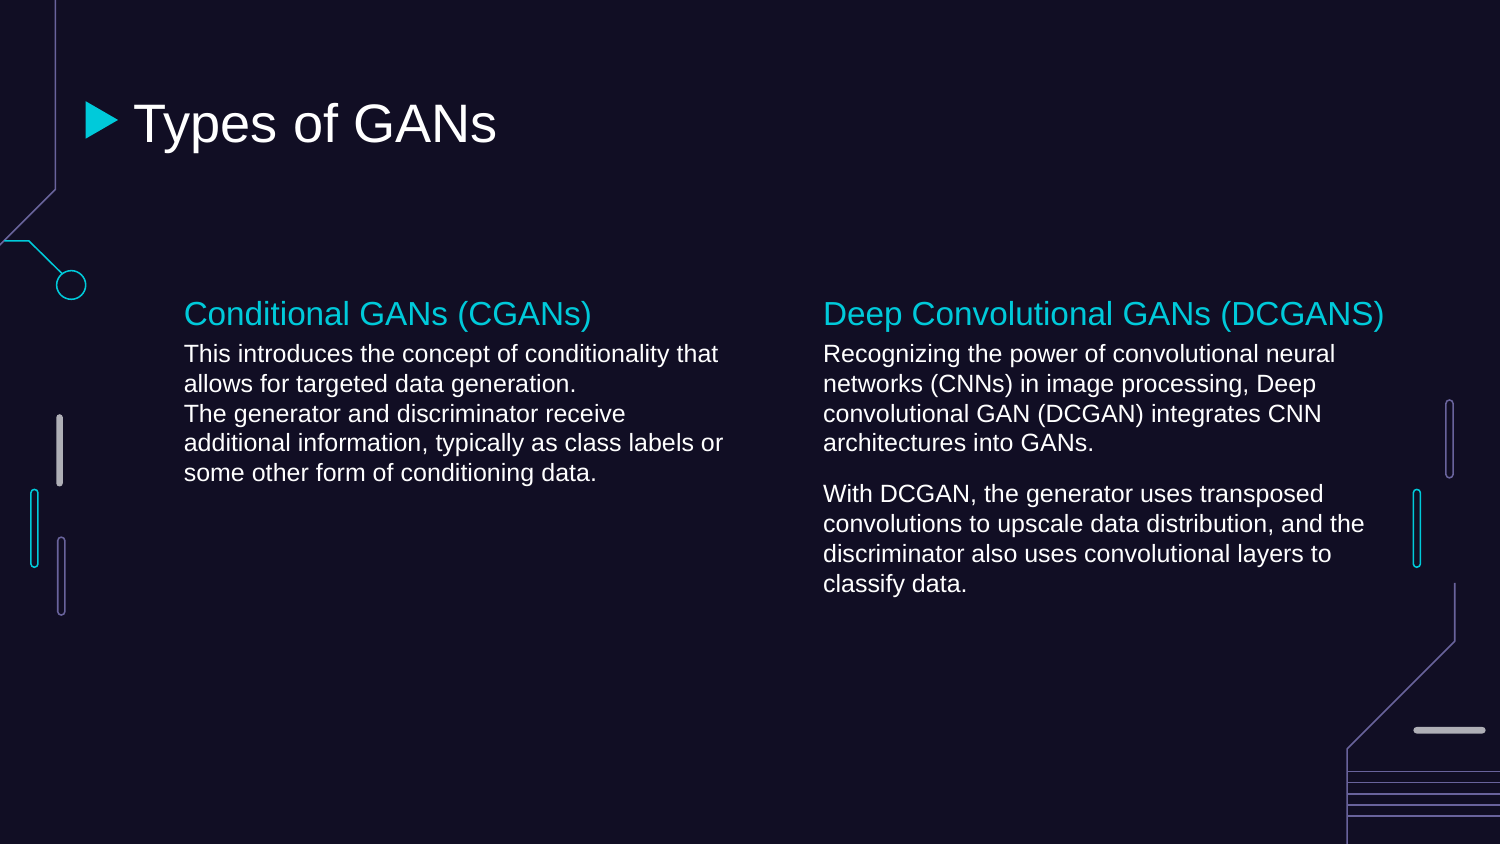

# Types of GANs
Deep Convolutional GANs (DCGANS)
Conditional GANs (CGANs)
Recognizing the power of convolutional neural networks (CNNs) in image processing, Deep convolutional GAN (DCGAN) integrates CNN architectures into GANs.
With DCGAN, the generator uses transposed convolutions to upscale data distribution, and the discriminator also uses convolutional layers to classify data.

This introduces the concept of conditionality that allows for targeted data generation.
The generator and discriminator receive additional information, typically as class labels or some other form of conditioning data.